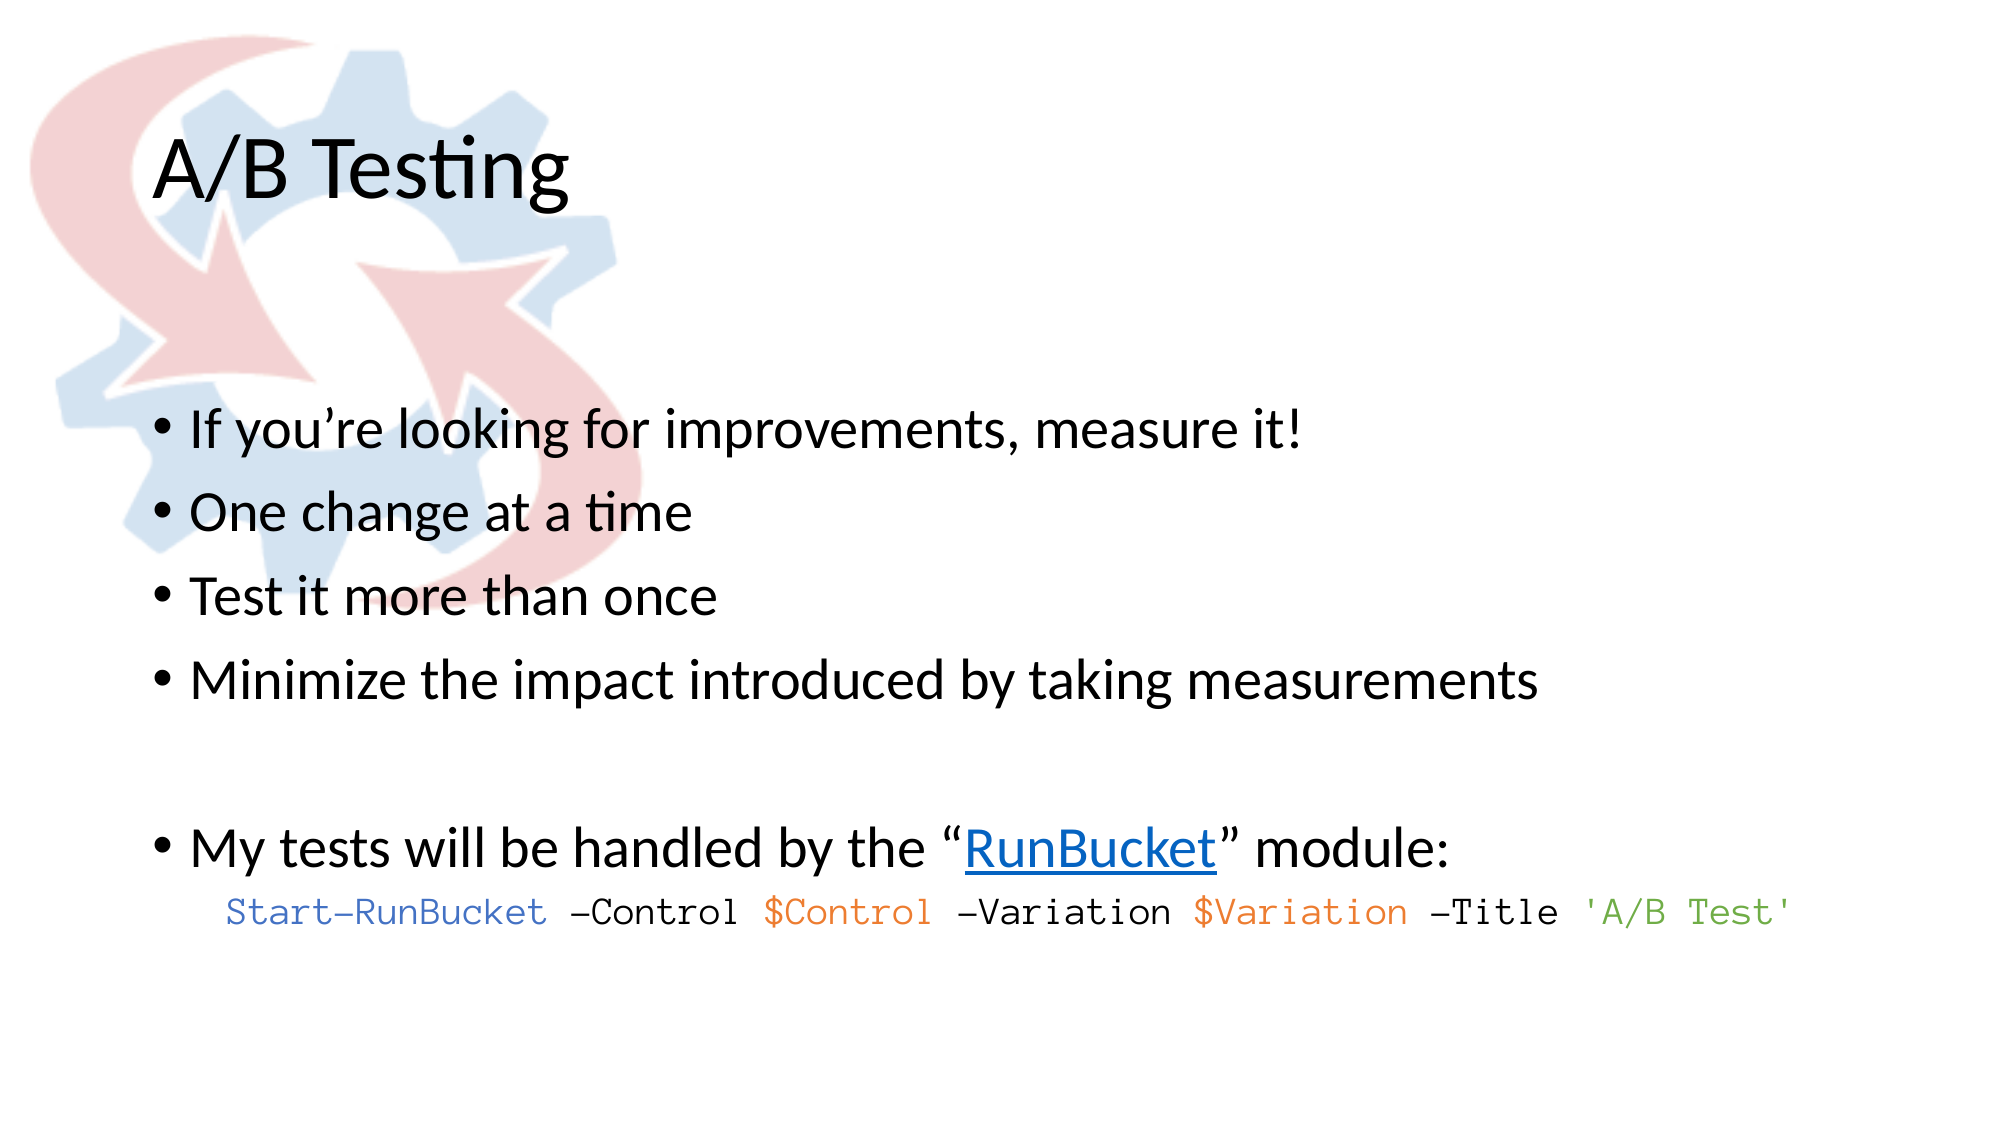

# A/B Testing

If you’re looking for improvements, measure it!
One change at a time
Test it more than once
Minimize the impact introduced by taking measurements

My tests will be handled by the “RunBucket” module:
Start-RunBucket -Control $Control -Variation $Variation -Title 'A/B Test'